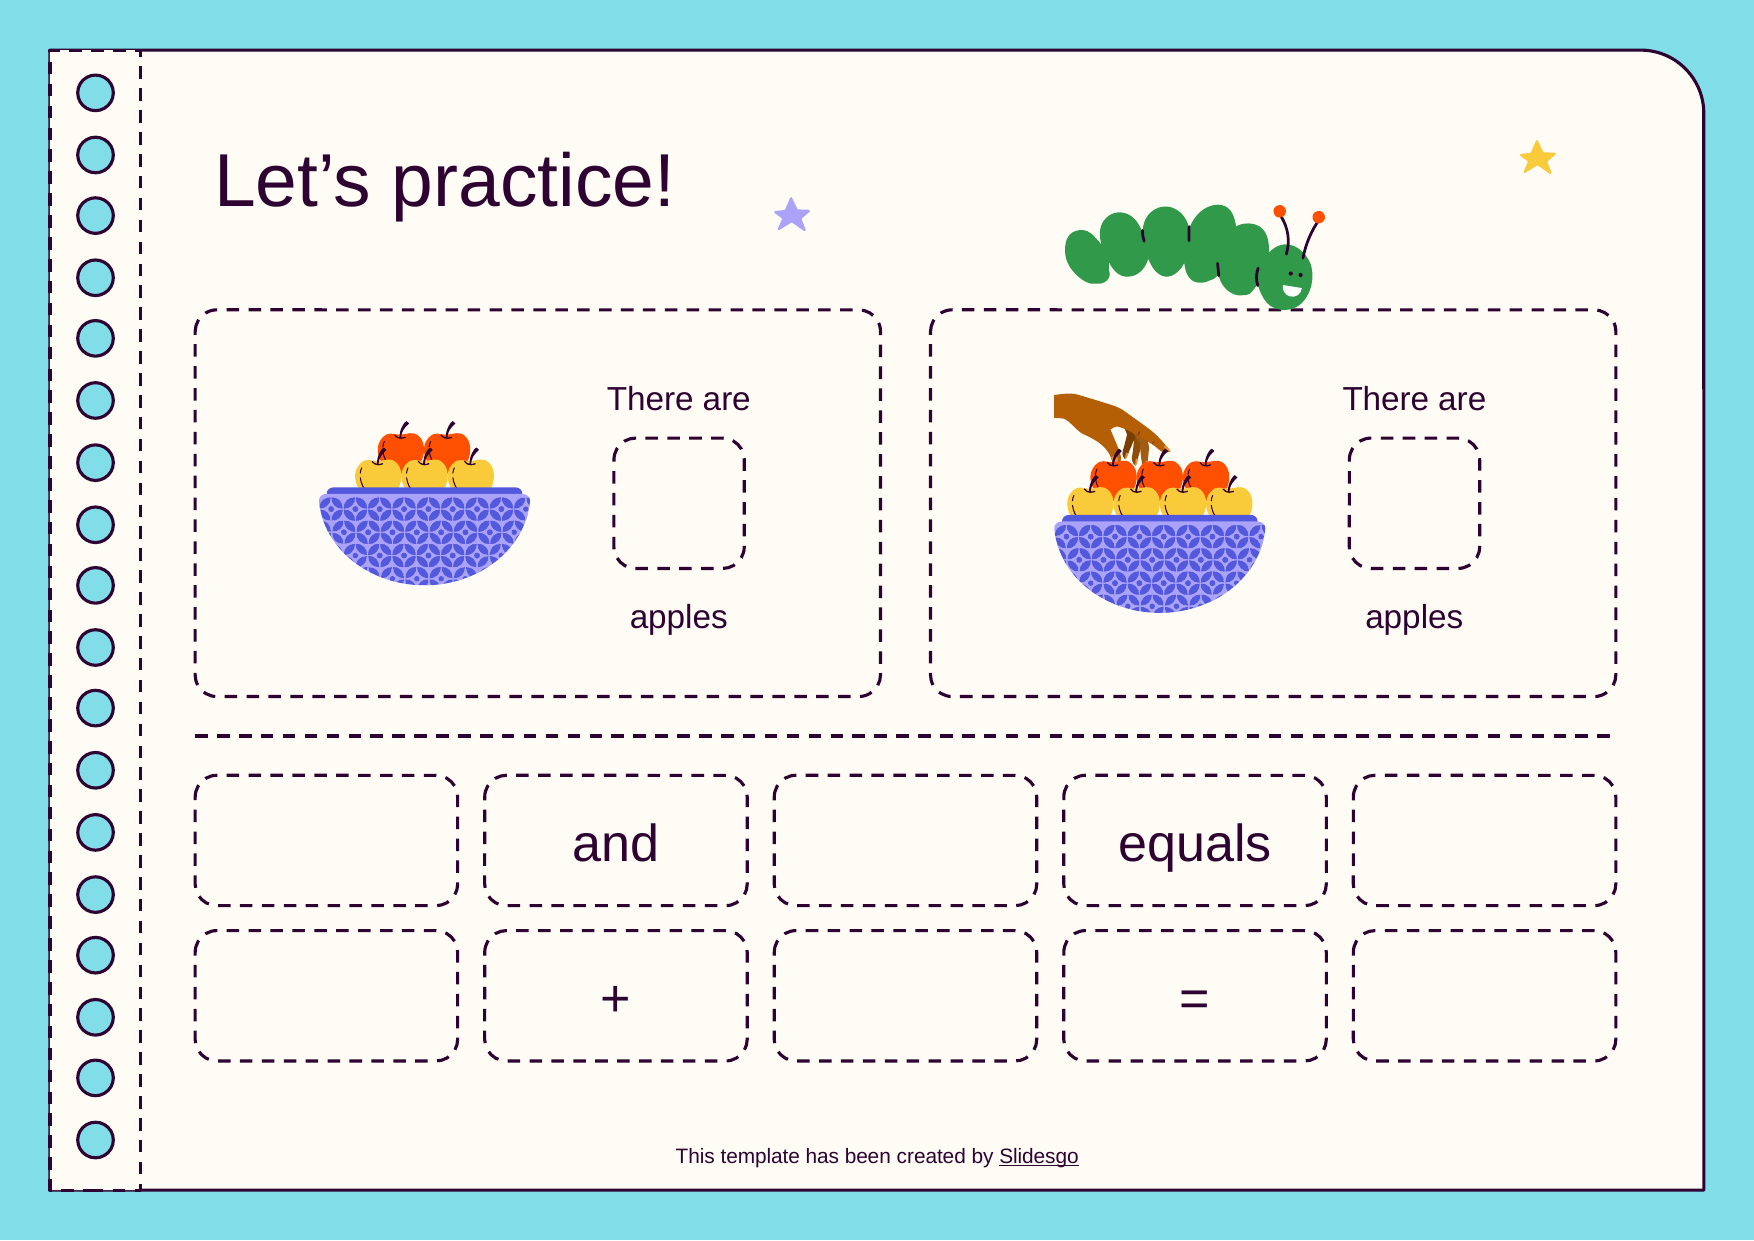

# Let’s practice!

There are
There are

apples
apples

and

equals

+

=

This template has been created by Slidesgo